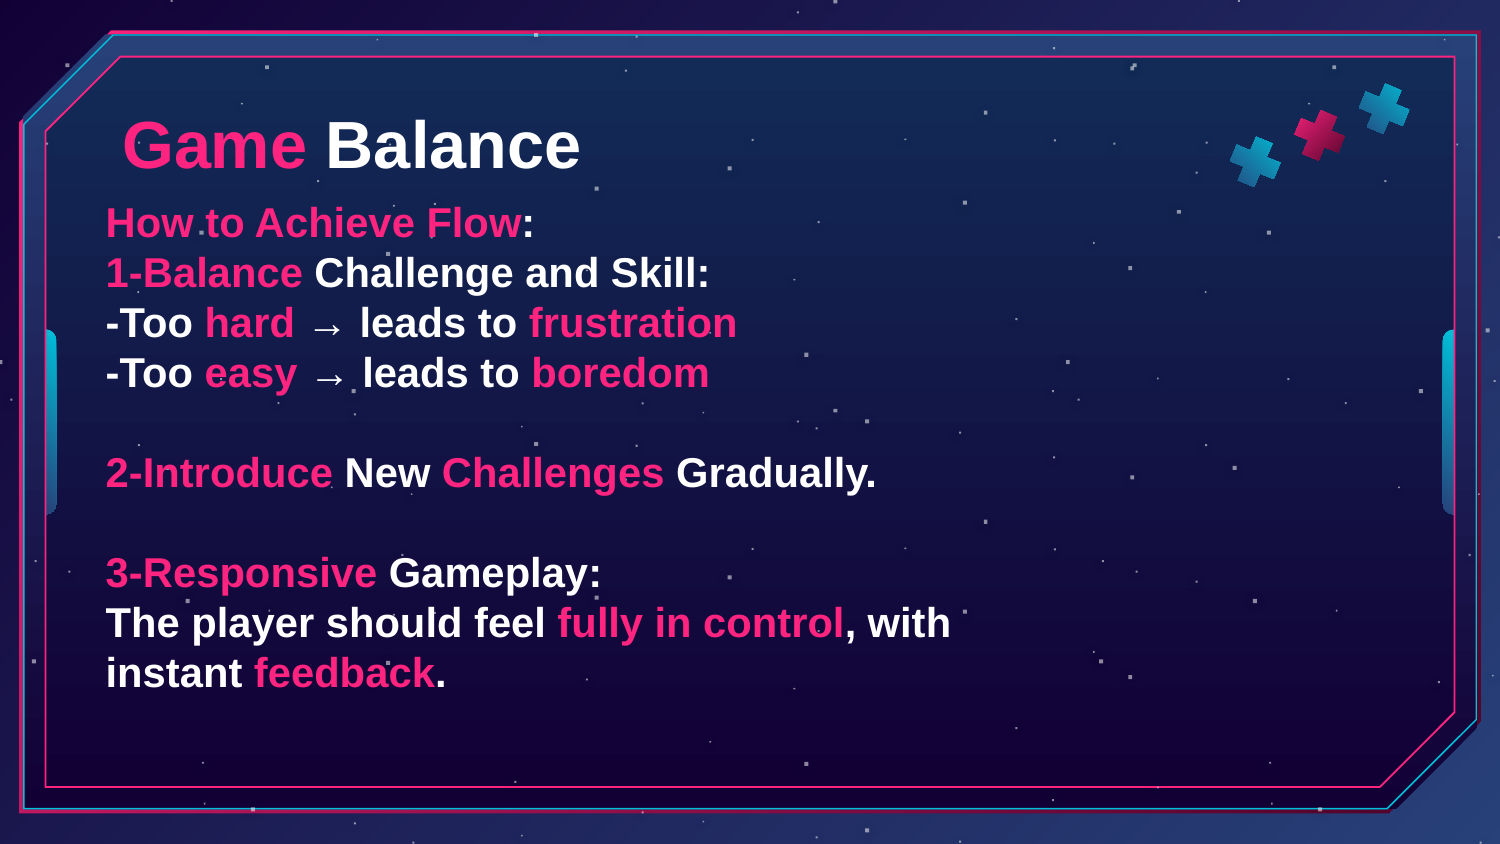

# Game Balance

How to Achieve Flow:
1-Balance Challenge and Skill:
-Too hard → leads to frustration
-Too easy → leads to boredom

2-Introduce New Challenges Gradually.

3-Responsive Gameplay:
The player should feel fully in control, with instant feedback.